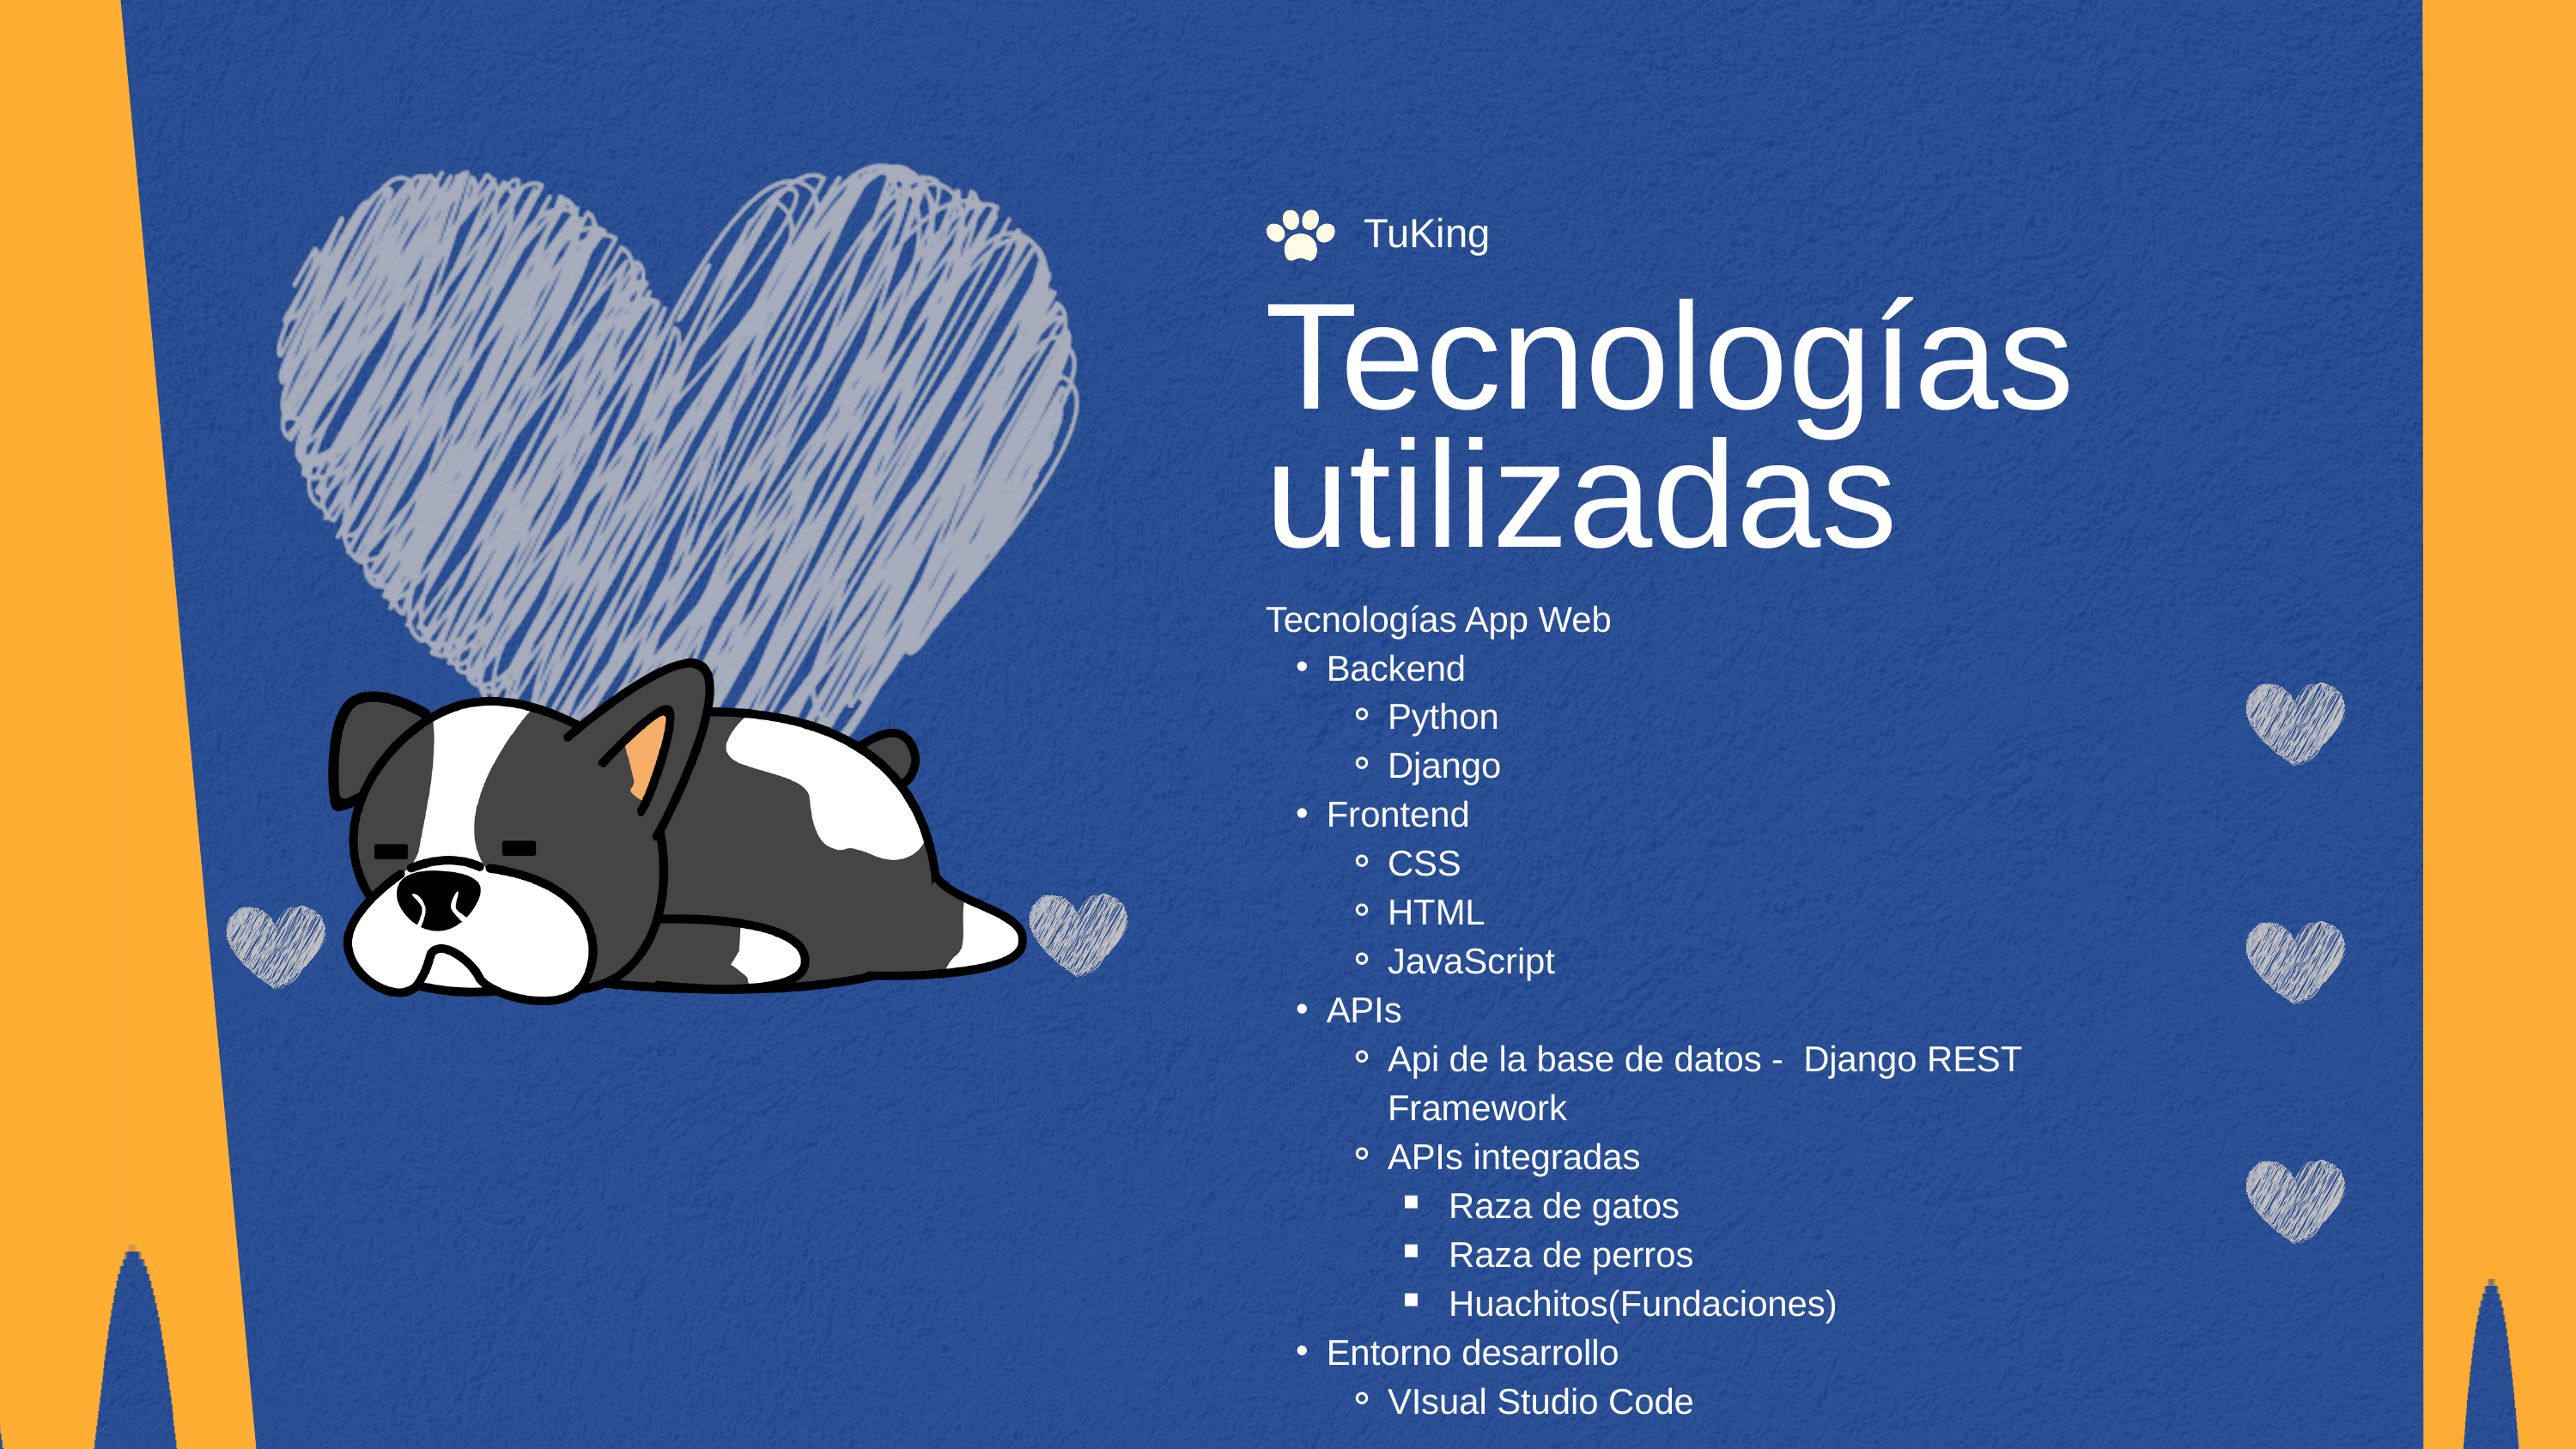

TuKing

Tecnologías utilizadas
Tecnologías App Web
Backend
Python
Django
Frontend
CSS
HTML
JavaScript
APIs
Api de la base de datos -  Django REST Framework
APIs integradas
Raza de gatos
Raza de perros
Huachitos(Fundaciones)
Entorno desarrollo
VIsual Studio Code